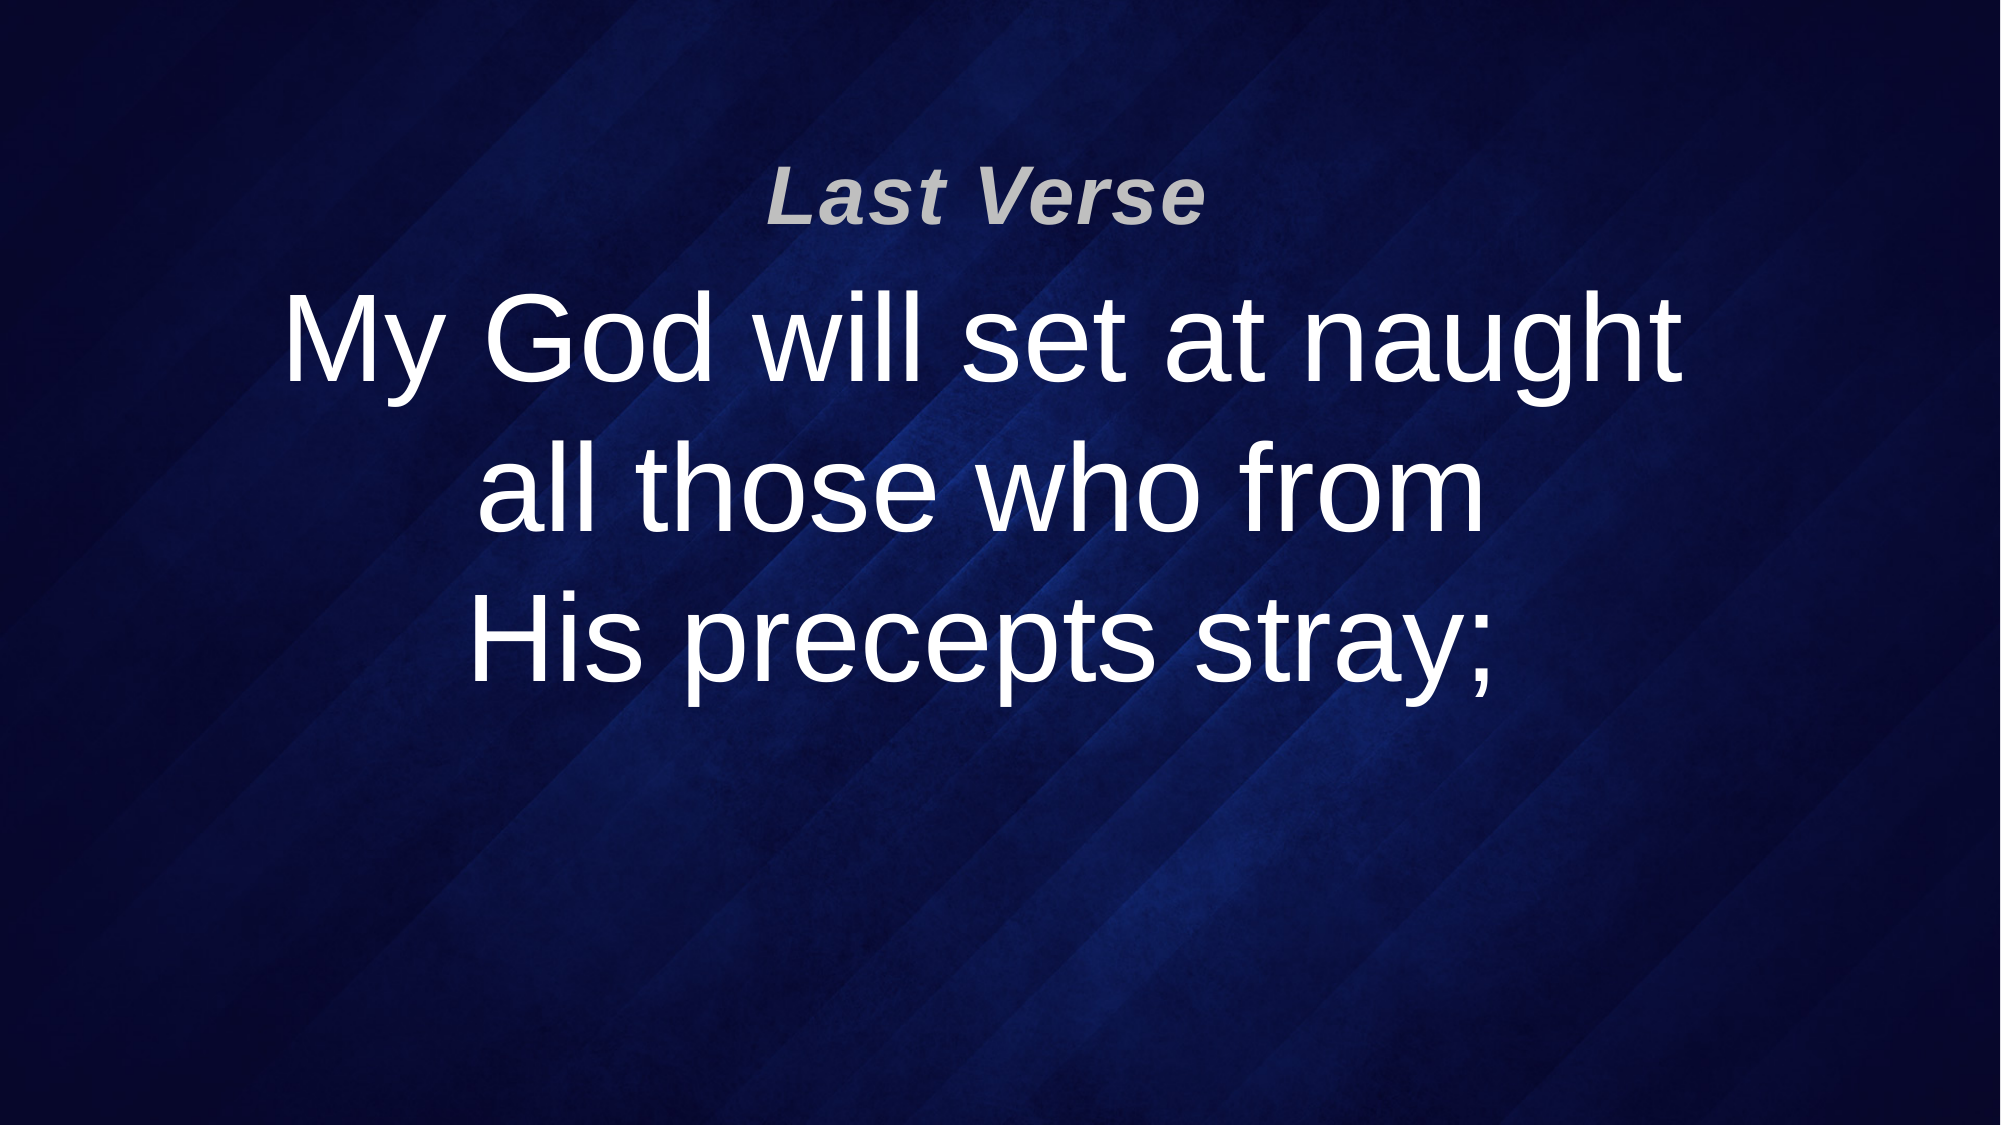

Last Verse
# My God will set at naught all those who from His precepts stray;